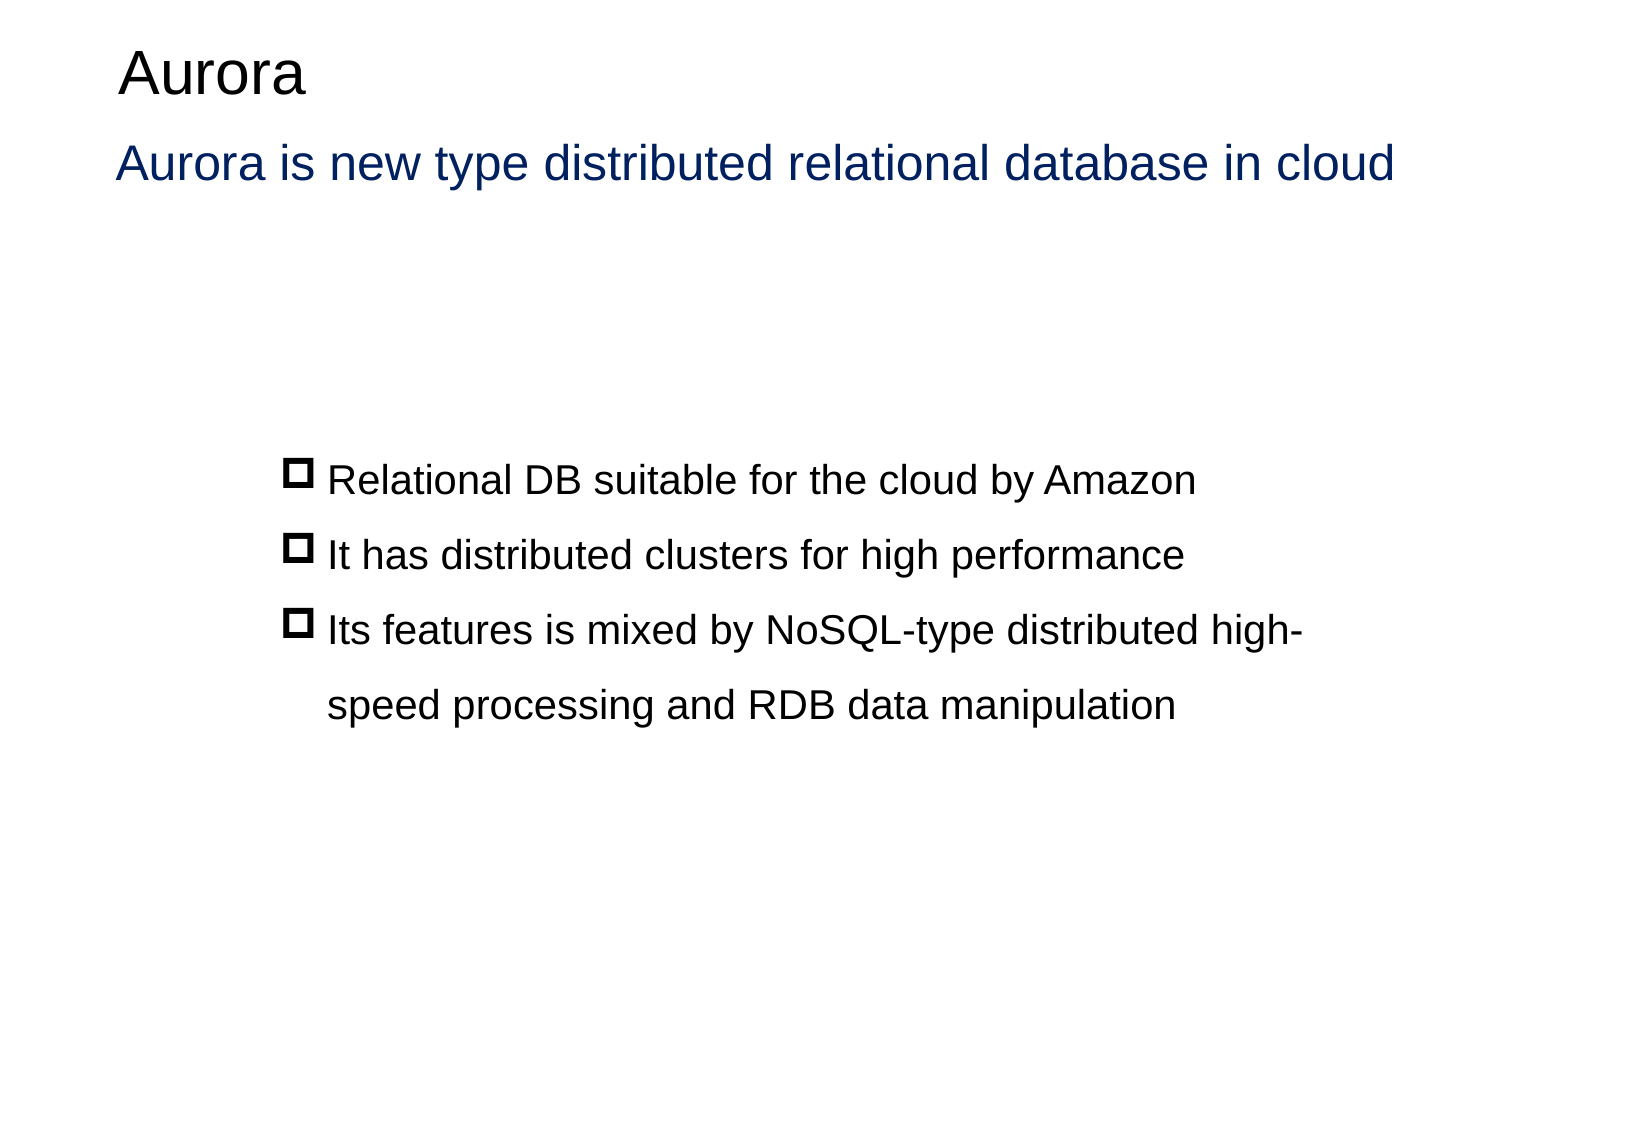

Aurora
Aurora is new type distributed relational database in cloud
Relational DB suitable for the cloud by Amazon
It has distributed clusters for high performance
Its features is mixed by NoSQL-type distributed high-speed processing and RDB data manipulation